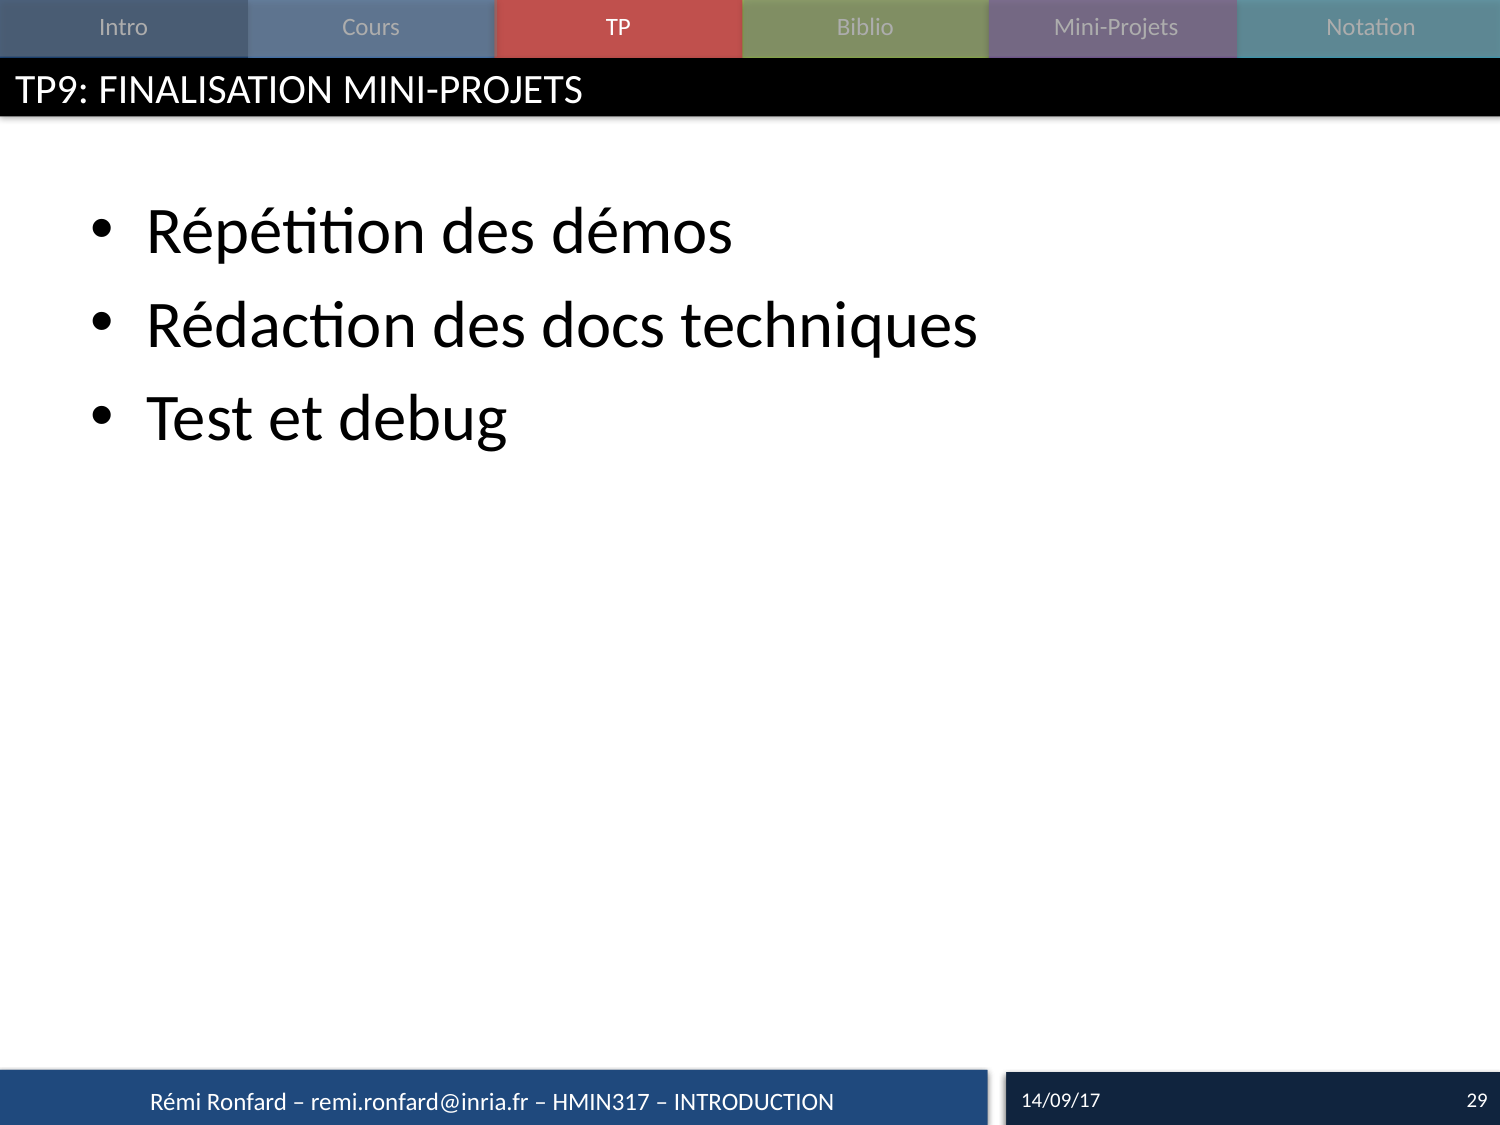

# TP9: FINALISATION MINI-PROJETS
Répétition des démos
Rédaction des docs techniques
Test et debug
14/09/17
29
Rémi Ronfard – remi.ronfard@inria.fr – HMIN317 – INTRODUCTION